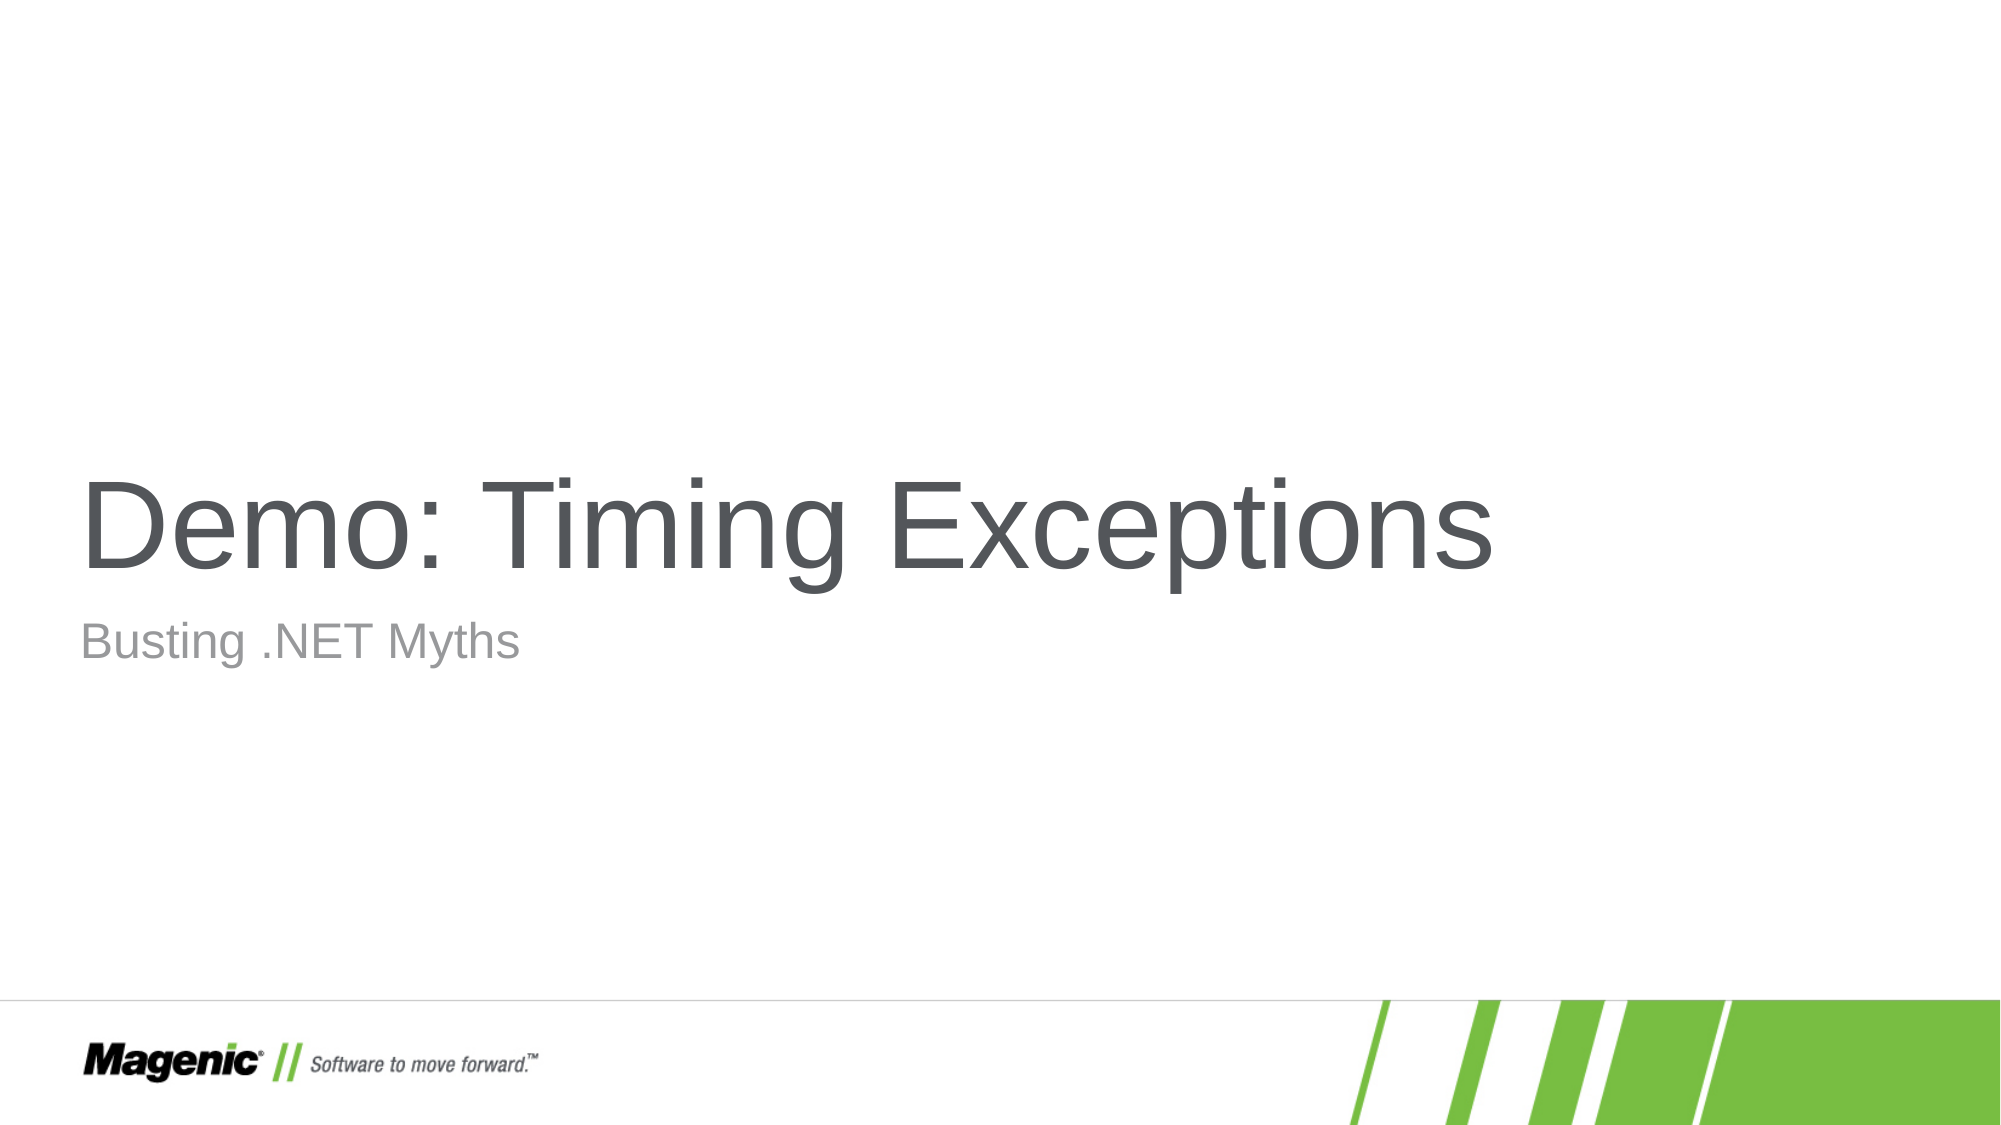

# Demo: Timing Exceptions
Busting .NET Myths